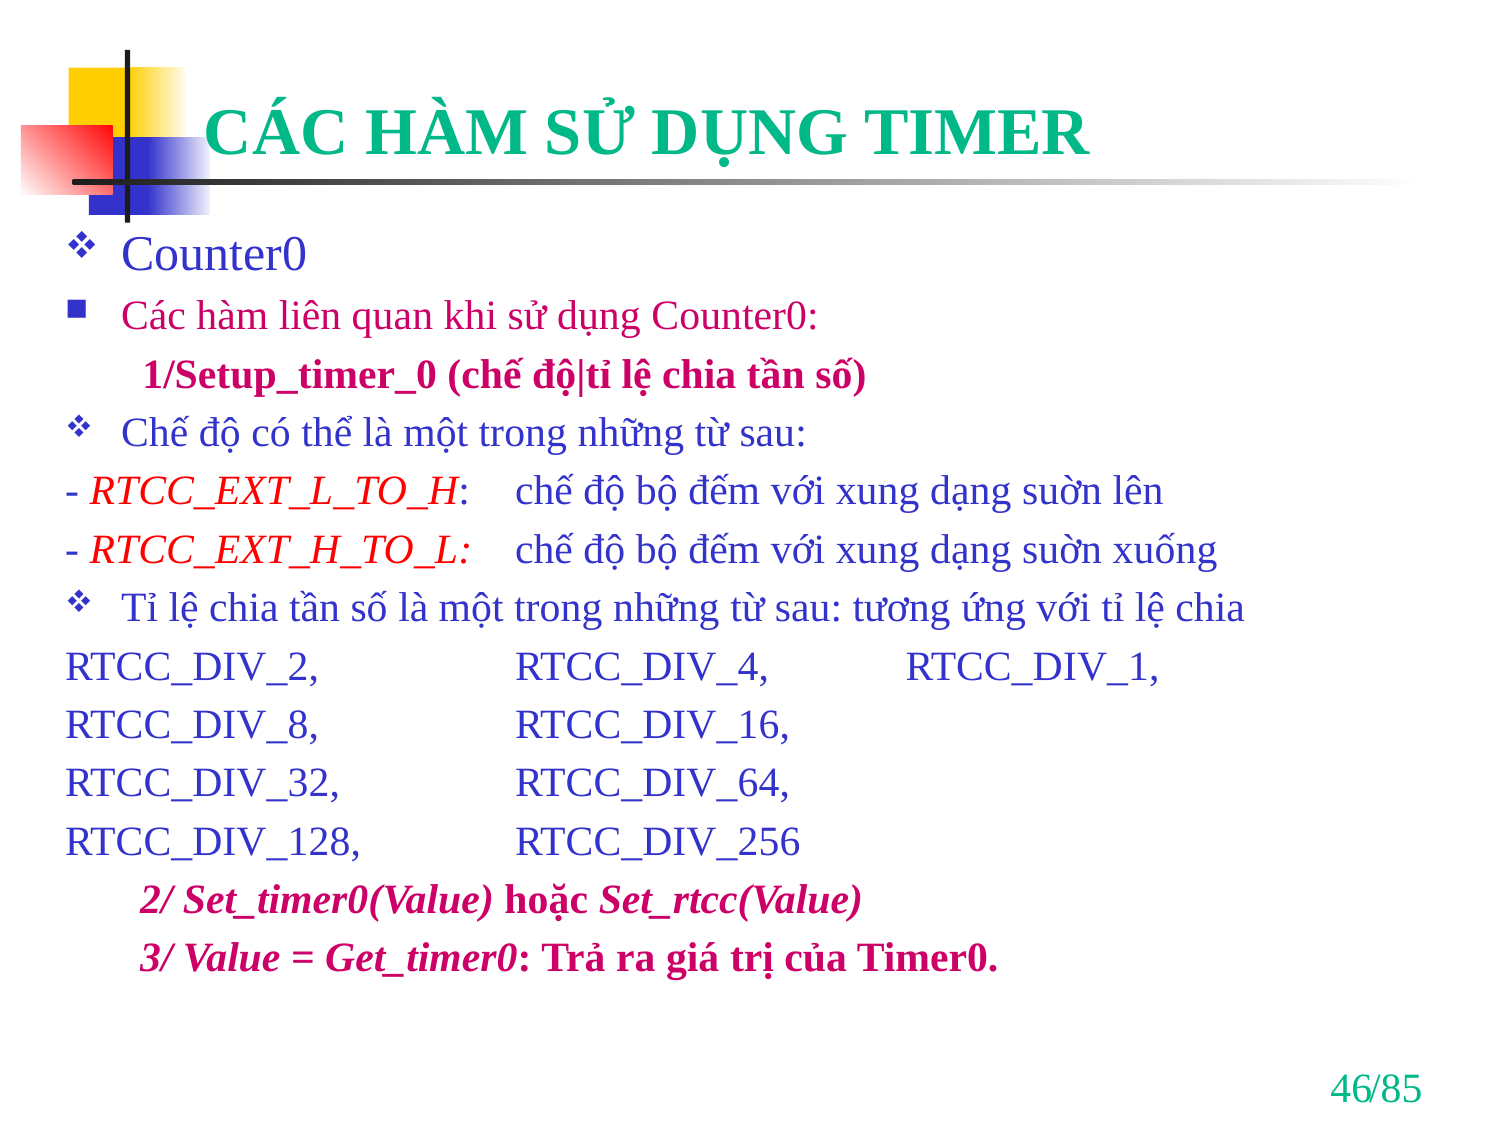

# CÁC HÀM SỬ DỤNG TIMER
Counter0
Các hàm liên quan khi sử dụng Counter0:
 1/Setup_timer_0 (chế độ|tỉ lệ chia tần số)
Chế độ có thể là một trong những từ sau:
- RTCC_EXT_L_TO_H: 	chế độ bộ đếm với xung dạng suờn lên
- RTCC_EXT_H_TO_L: 	chế độ bộ đếm với xung dạng suờn xuống
Tỉ lệ chia tần số là một trong những từ sau: tương ứng với tỉ lệ chia
RTCC_DIV_2, 		RTCC_DIV_4,             RTCC_DIV_1,
RTCC_DIV_8, 		RTCC_DIV_16,
RTCC_DIV_32, 		RTCC_DIV_64,
RTCC_DIV_128, 	RTCC_DIV_256
2/ Set_timer0(Value) hoặc Set_rtcc(Value)
3/ Value = Get_timer0: Trả ra giá trị của Timer0.

46